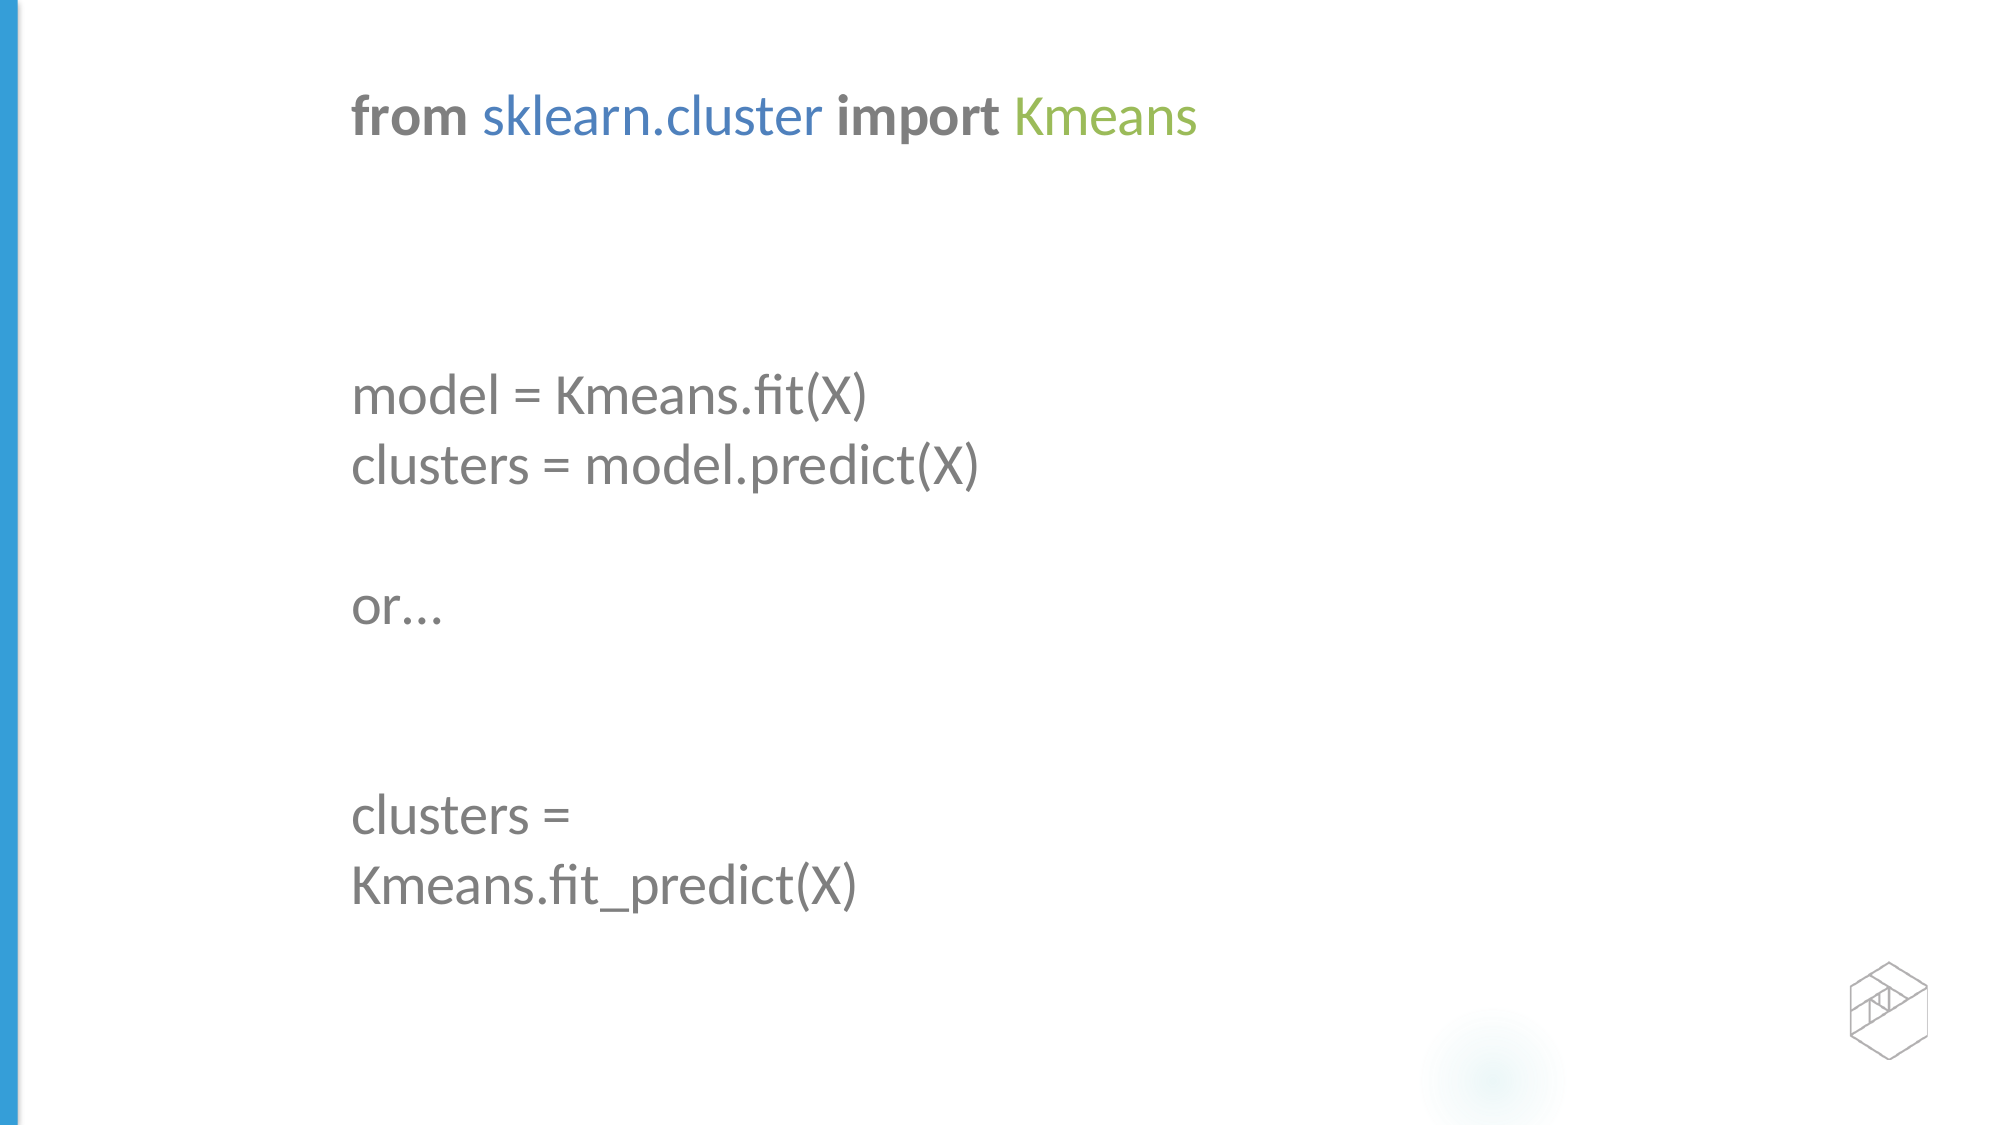

from sklearn.cluster import Kmeans
model = Kmeans.ﬁt(X) clusters = model.predict(X)

or…

clusters = Kmeans.ﬁt_predict(X)